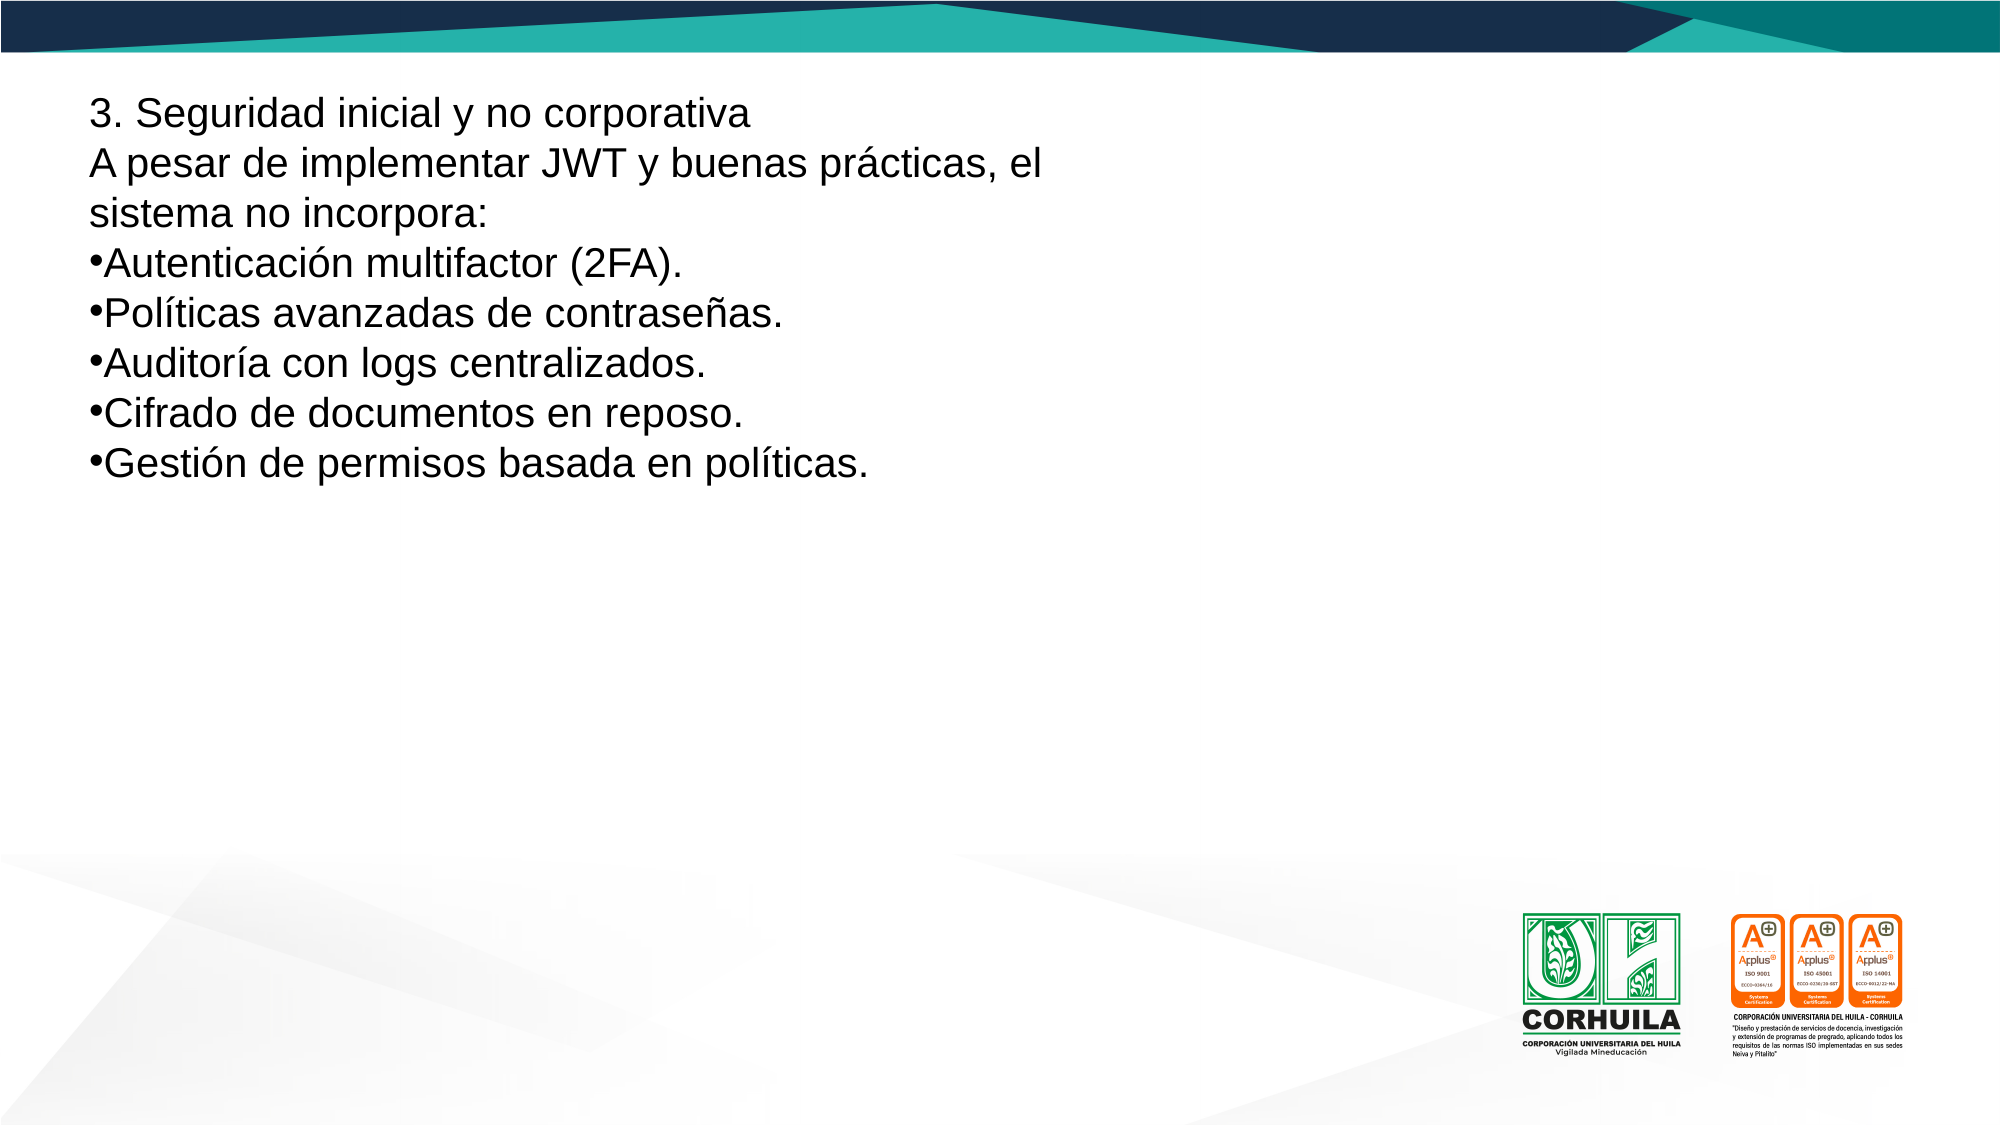

3. Seguridad inicial y no corporativa
A pesar de implementar JWT y buenas prácticas, el sistema no incorpora:
Autenticación multifactor (2FA).
Políticas avanzadas de contraseñas.
Auditoría con logs centralizados.
Cifrado de documentos en reposo.
Gestión de permisos basada en políticas.